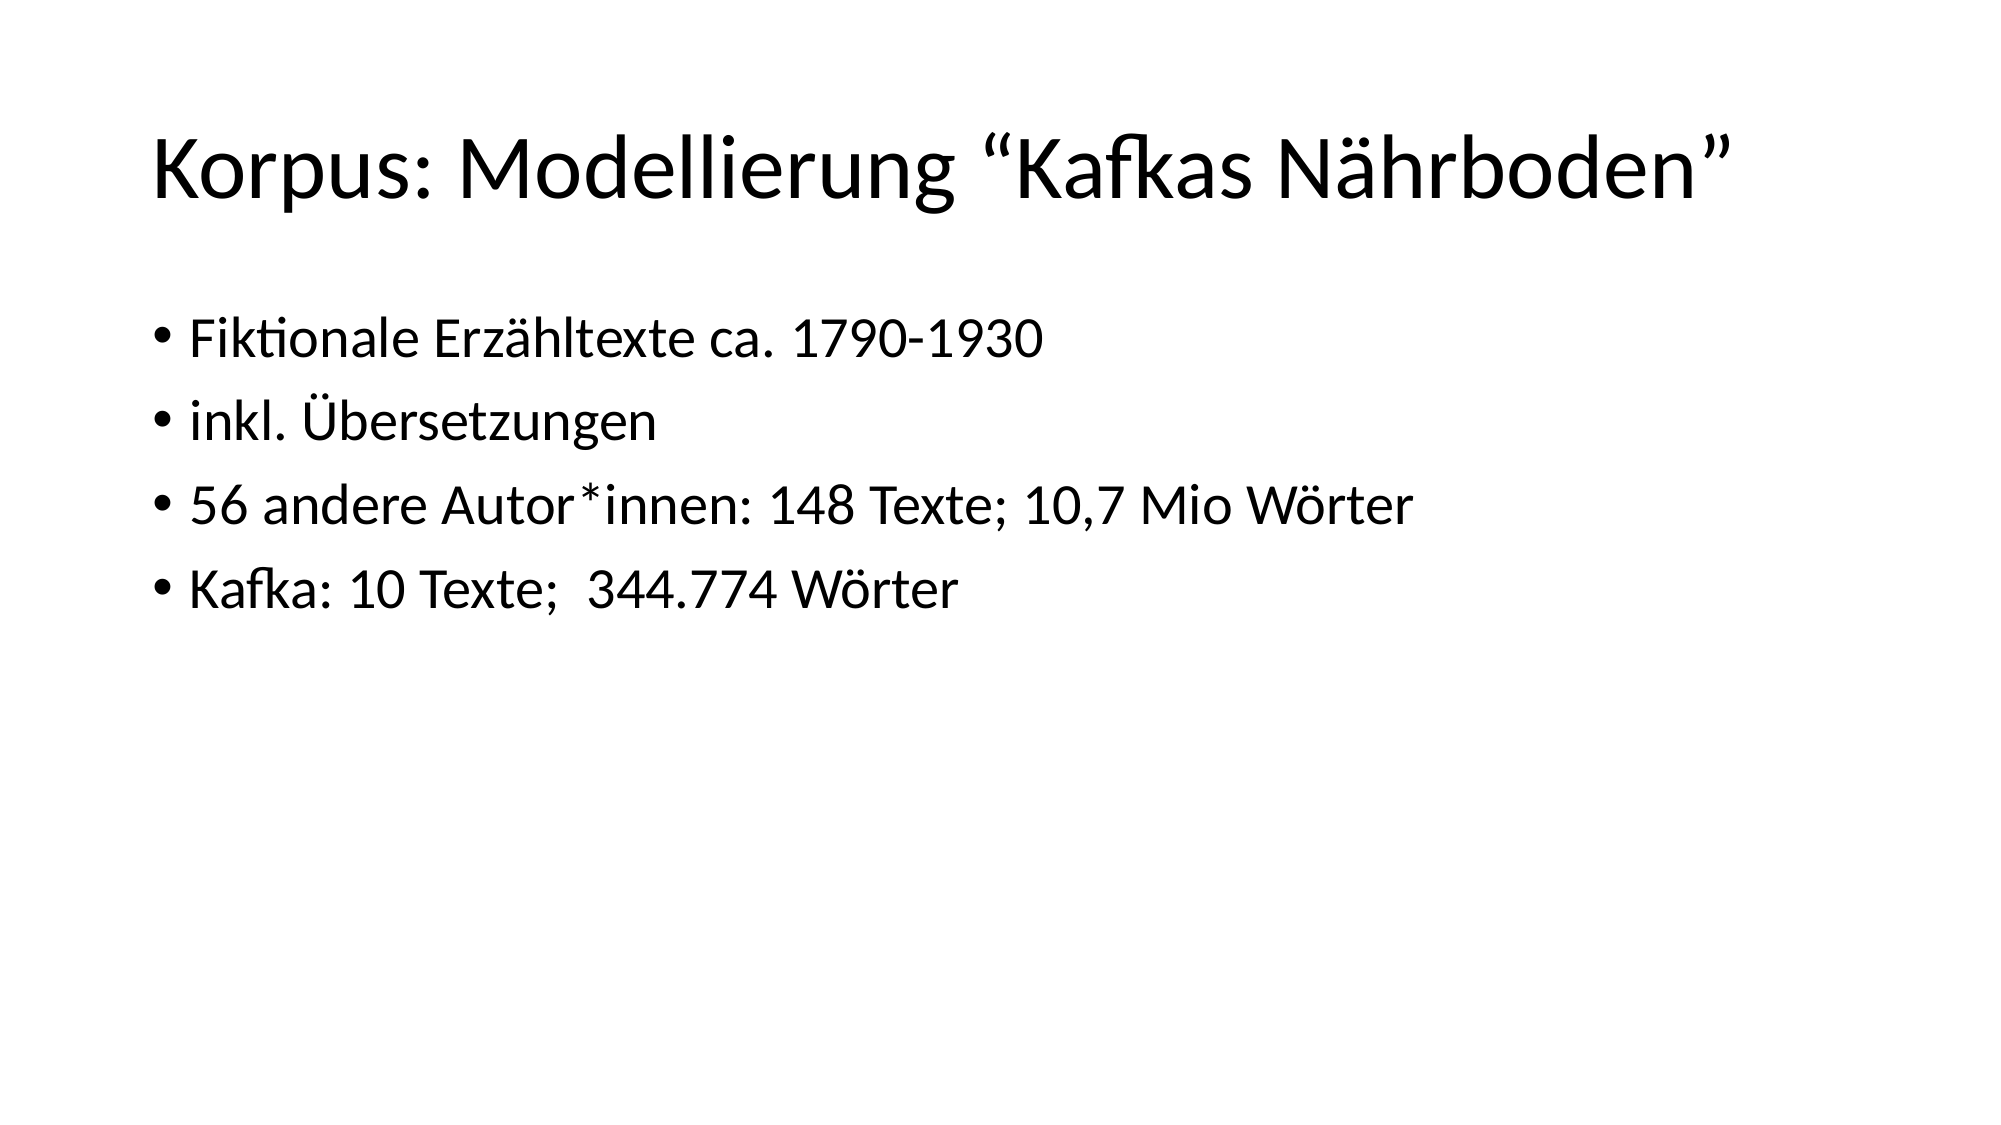

# Korpus: Modellierung “Kafkas Nährboden”
Fiktionale Erzähltexte ca. 1790-1930
inkl. Übersetzungen
56 andere Autor*innen: 148 Texte; 10,7 Mio Wörter
Kafka: 10 Texte;  344.774 Wörter